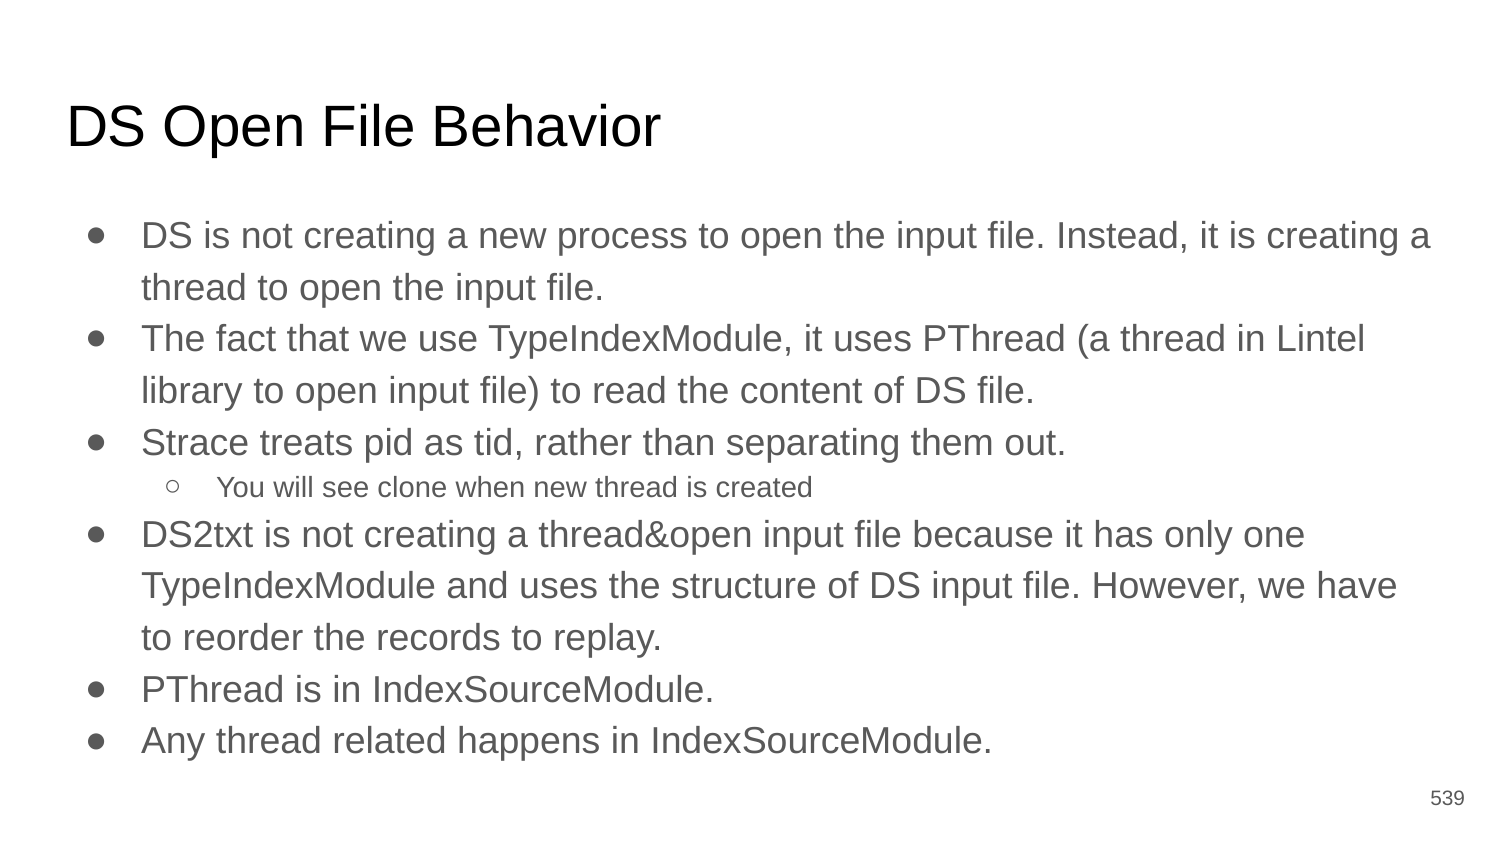

# DS Open File Behavior
DS is not creating a new process to open the input file. Instead, it is creating a thread to open the input file.
The fact that we use TypeIndexModule, it uses PThread (a thread in Lintel library to open input file) to read the content of DS file.
Strace treats pid as tid, rather than separating them out.
You will see clone when new thread is created
DS2txt is not creating a thread&open input file because it has only one TypeIndexModule and uses the structure of DS input file. However, we have to reorder the records to replay.
PThread is in IndexSourceModule.
Any thread related happens in IndexSourceModule.
539